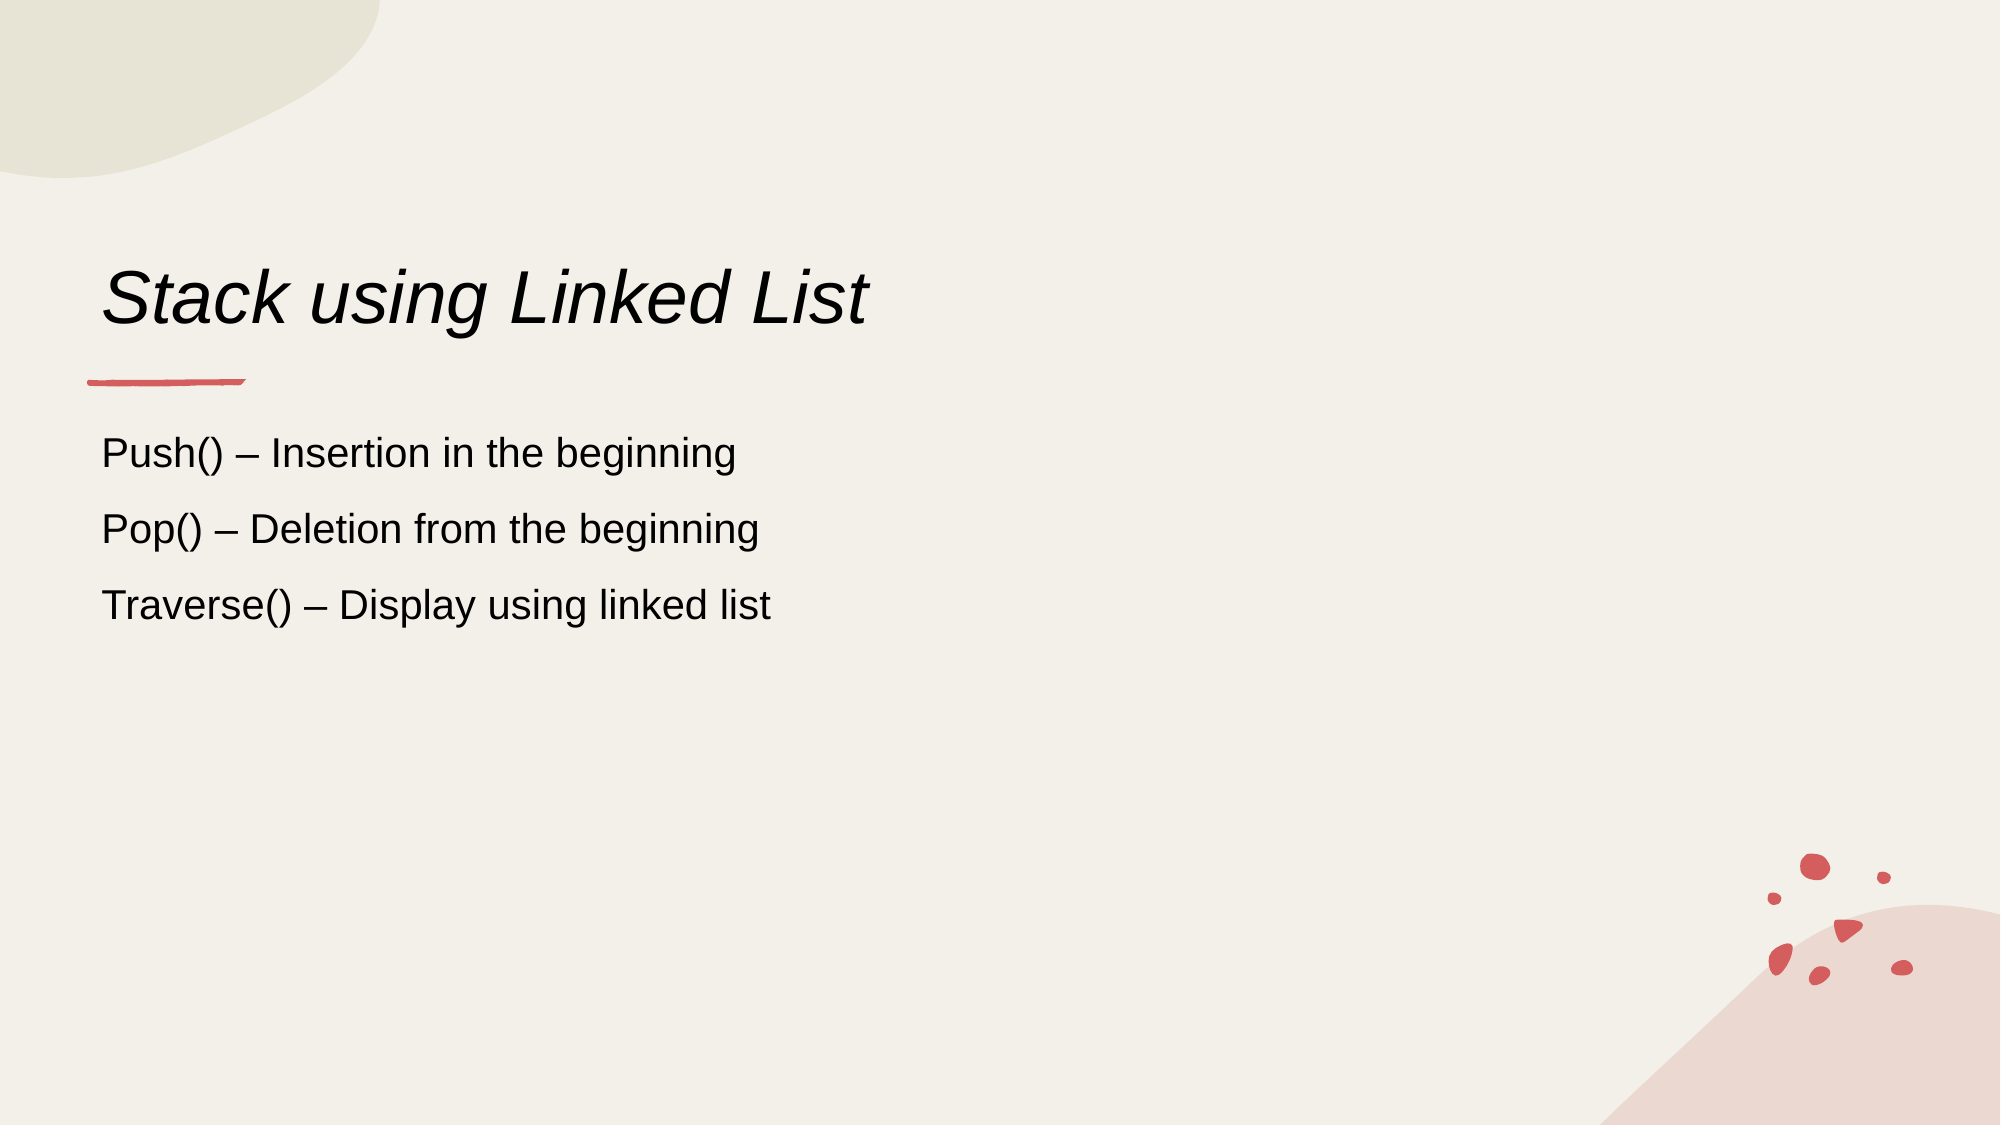

# Stack using Linked List
Push() – Insertion in the beginning
Pop() – Deletion from the beginning
Traverse() – Display using linked list